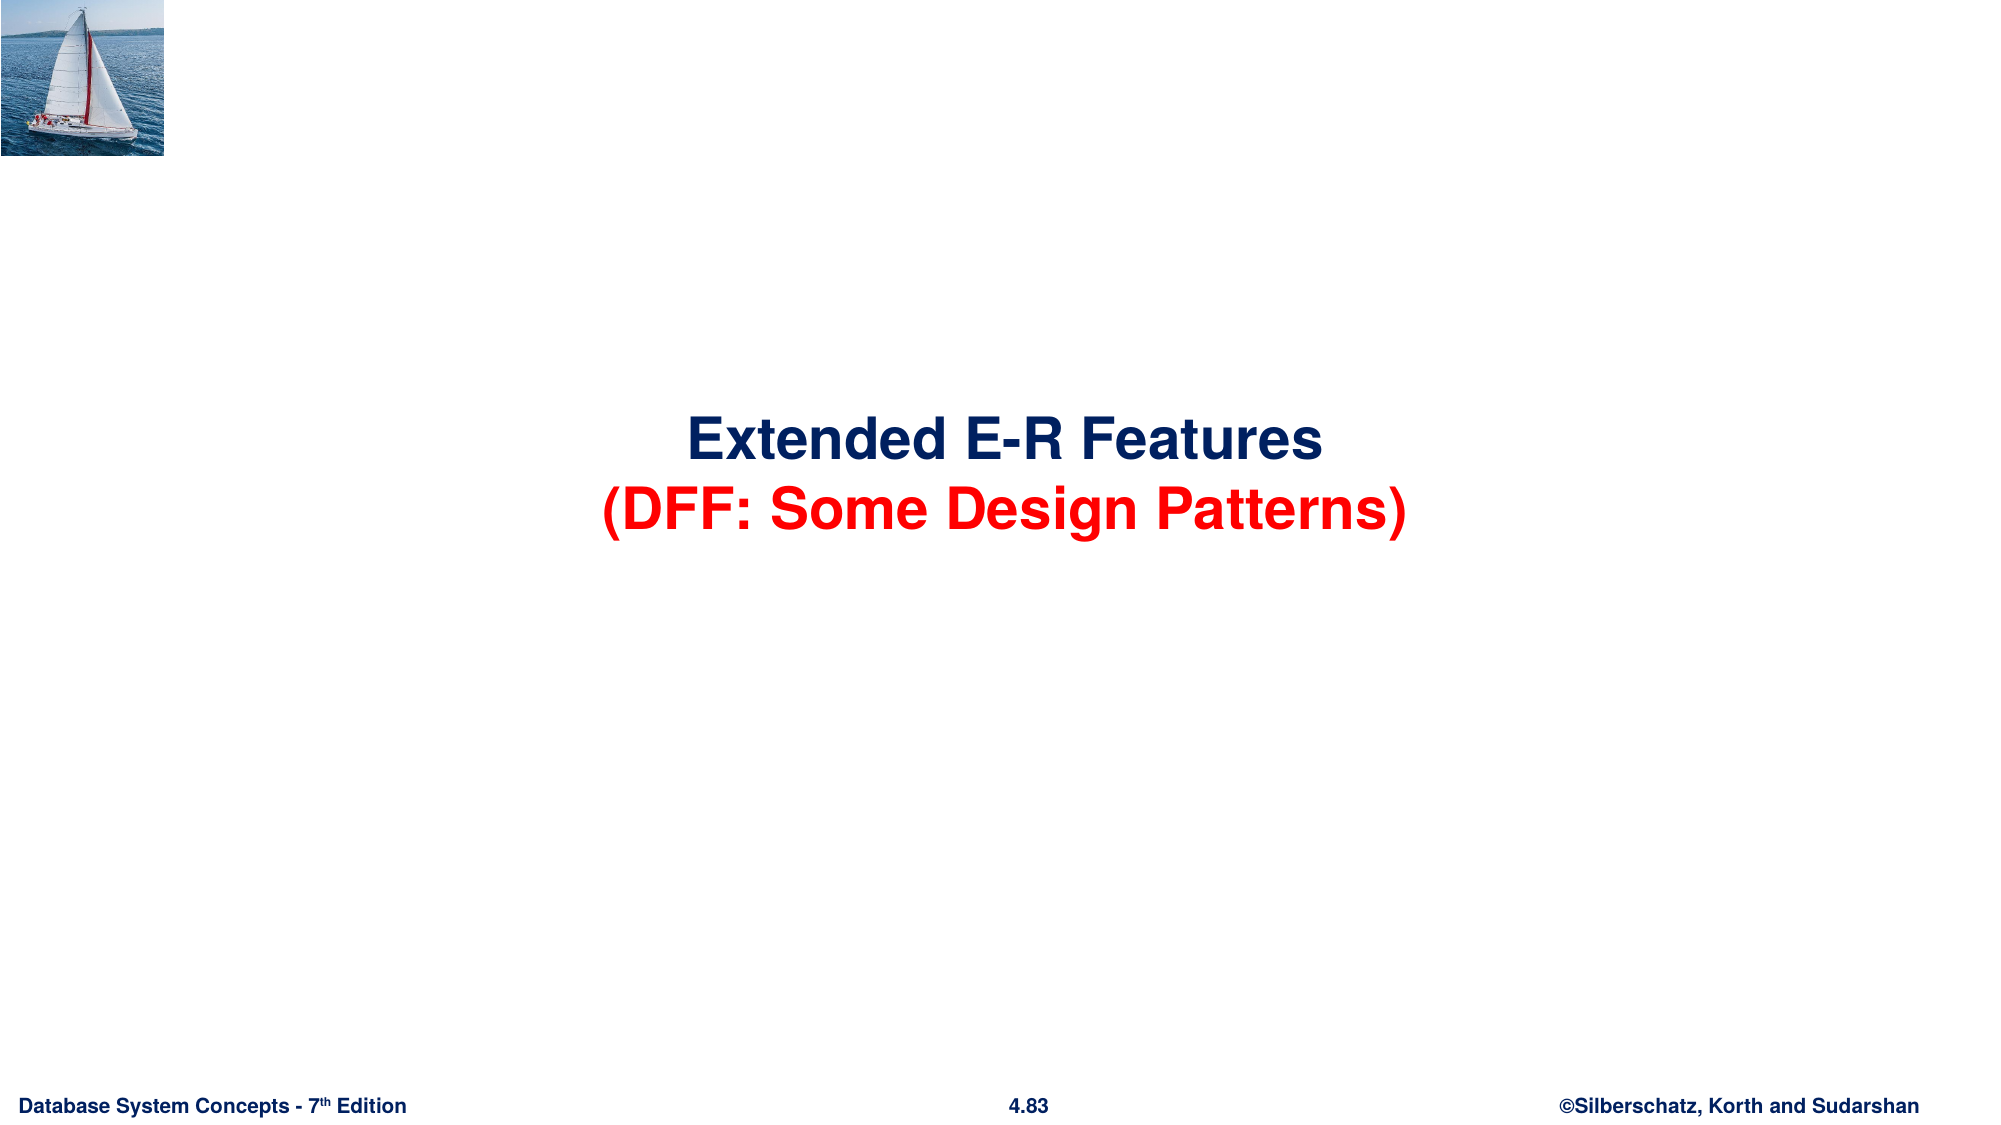

# Extended E-R Features (DFF: Some Design Patterns)